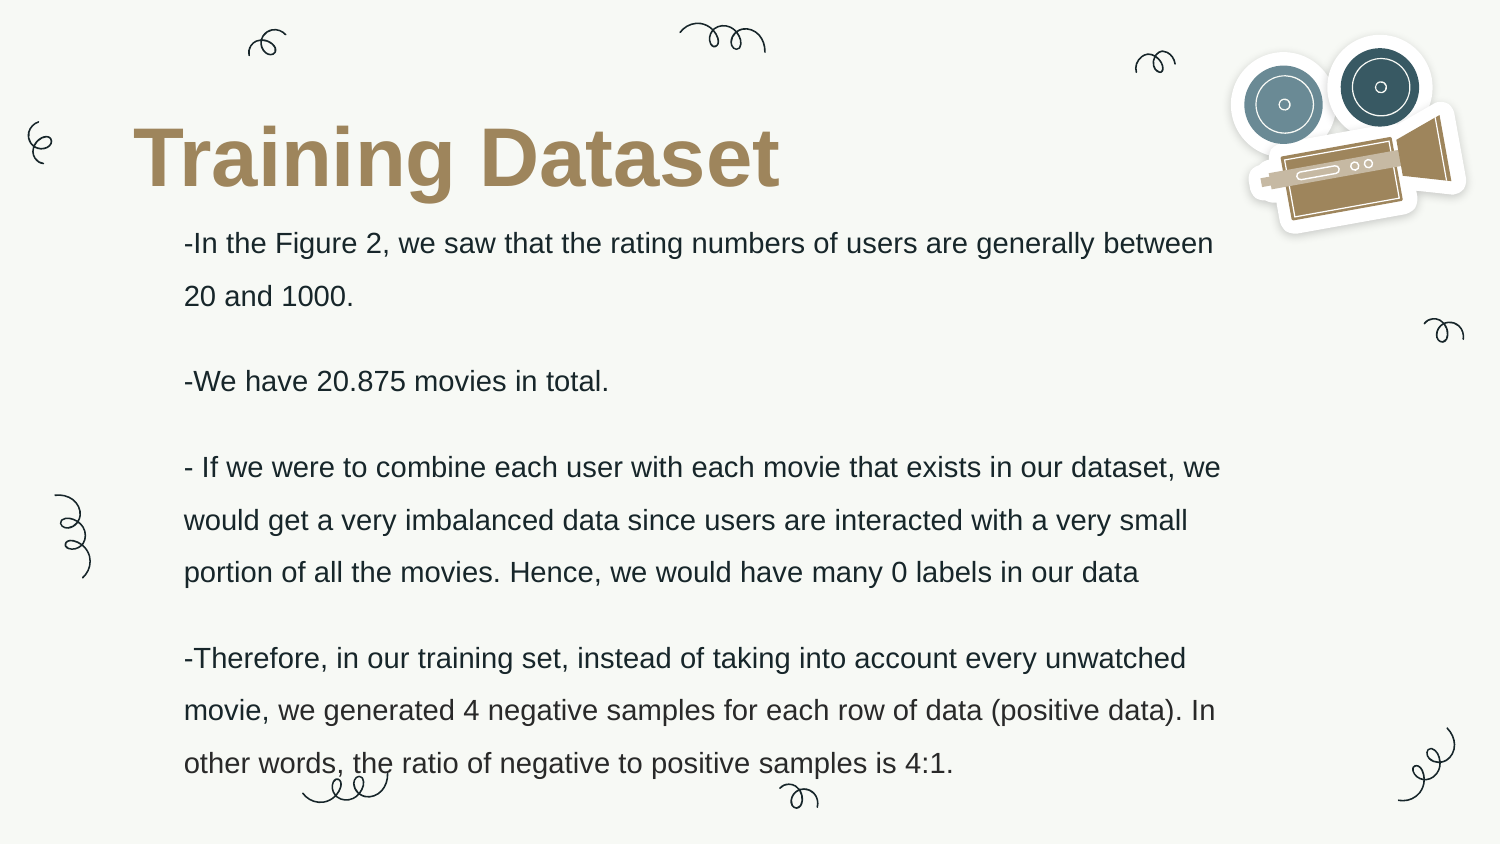

# Training Dataset
-In the Figure 2, we saw that the rating numbers of users are generally between 20 and 1000.
-We have 20.875 movies in total.
- If we were to combine each user with each movie that exists in our dataset, we would get a very imbalanced data since users are interacted with a very small portion of all the movies. Hence, we would have many 0 labels in our data
-Therefore, in our training set, instead of taking into account every unwatched movie, we generated 4 negative samples for each row of data (positive data). In other words, the ratio of negative to positive samples is 4:1.